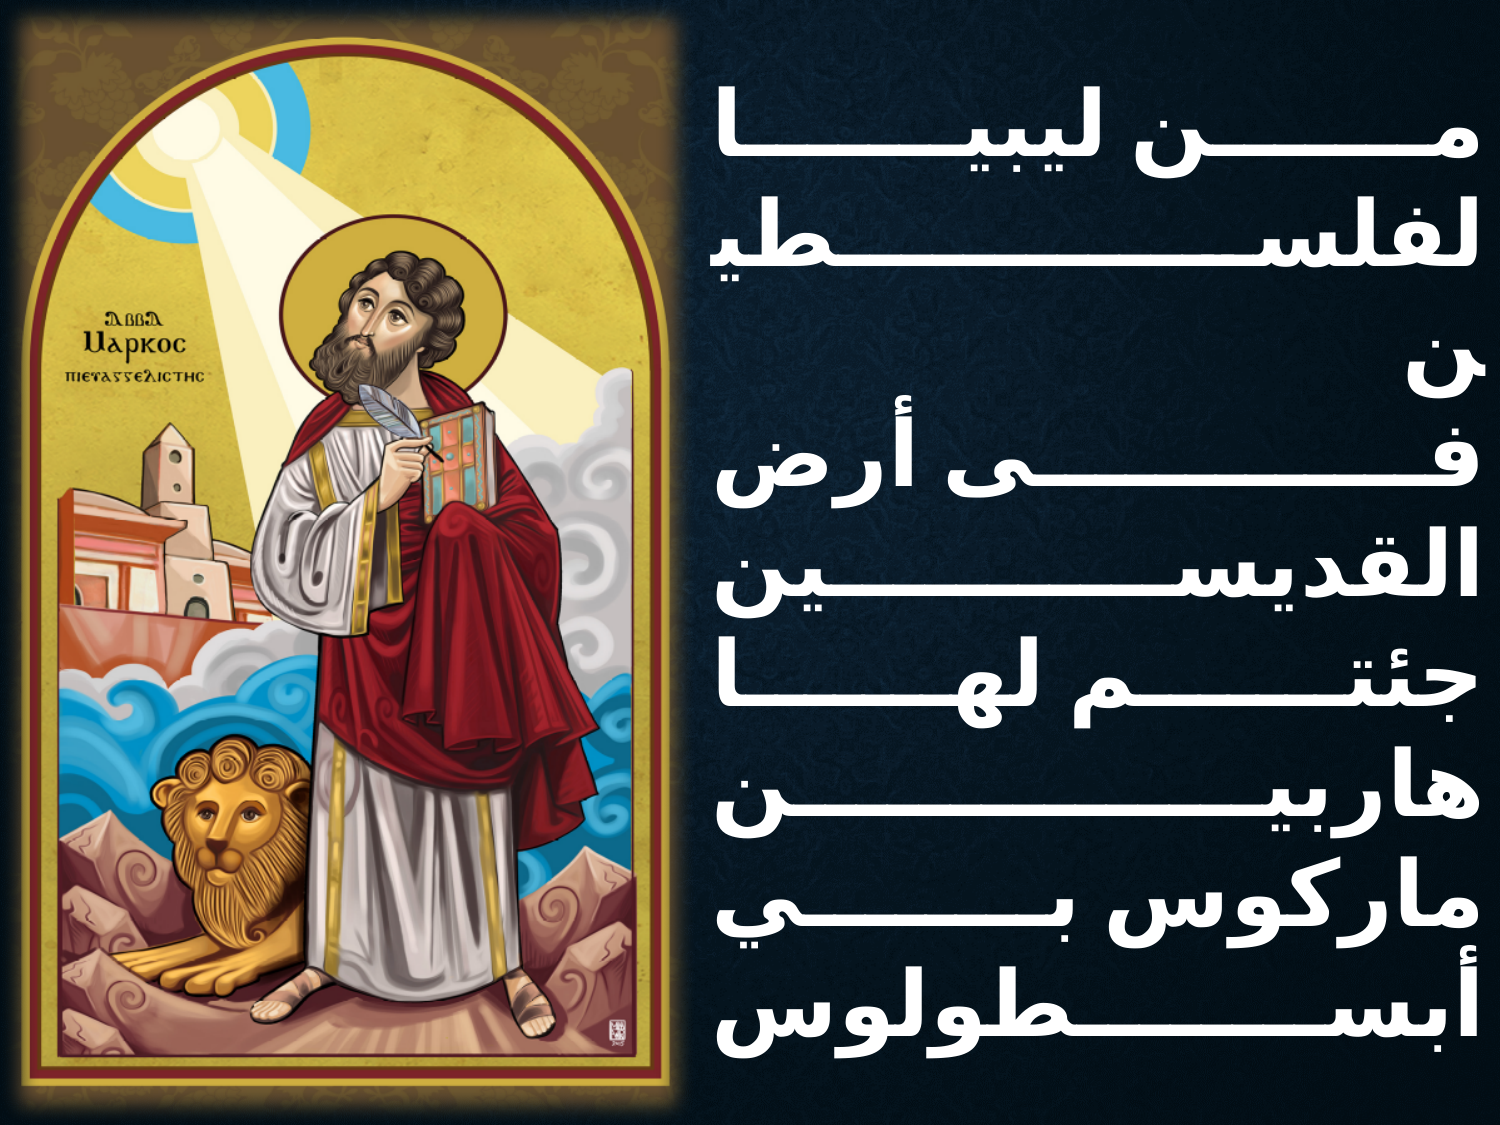

من ليبيا لفلســـــــــــطين
فى أرض القديسين
جئتم لها هاربيــــــــن
ماركوس بي أبسطولوس
تبعت الرب يسوع
شربت ماء الينبوع
وبشرت فى الربوع
ماركوس بي أبسطولوس